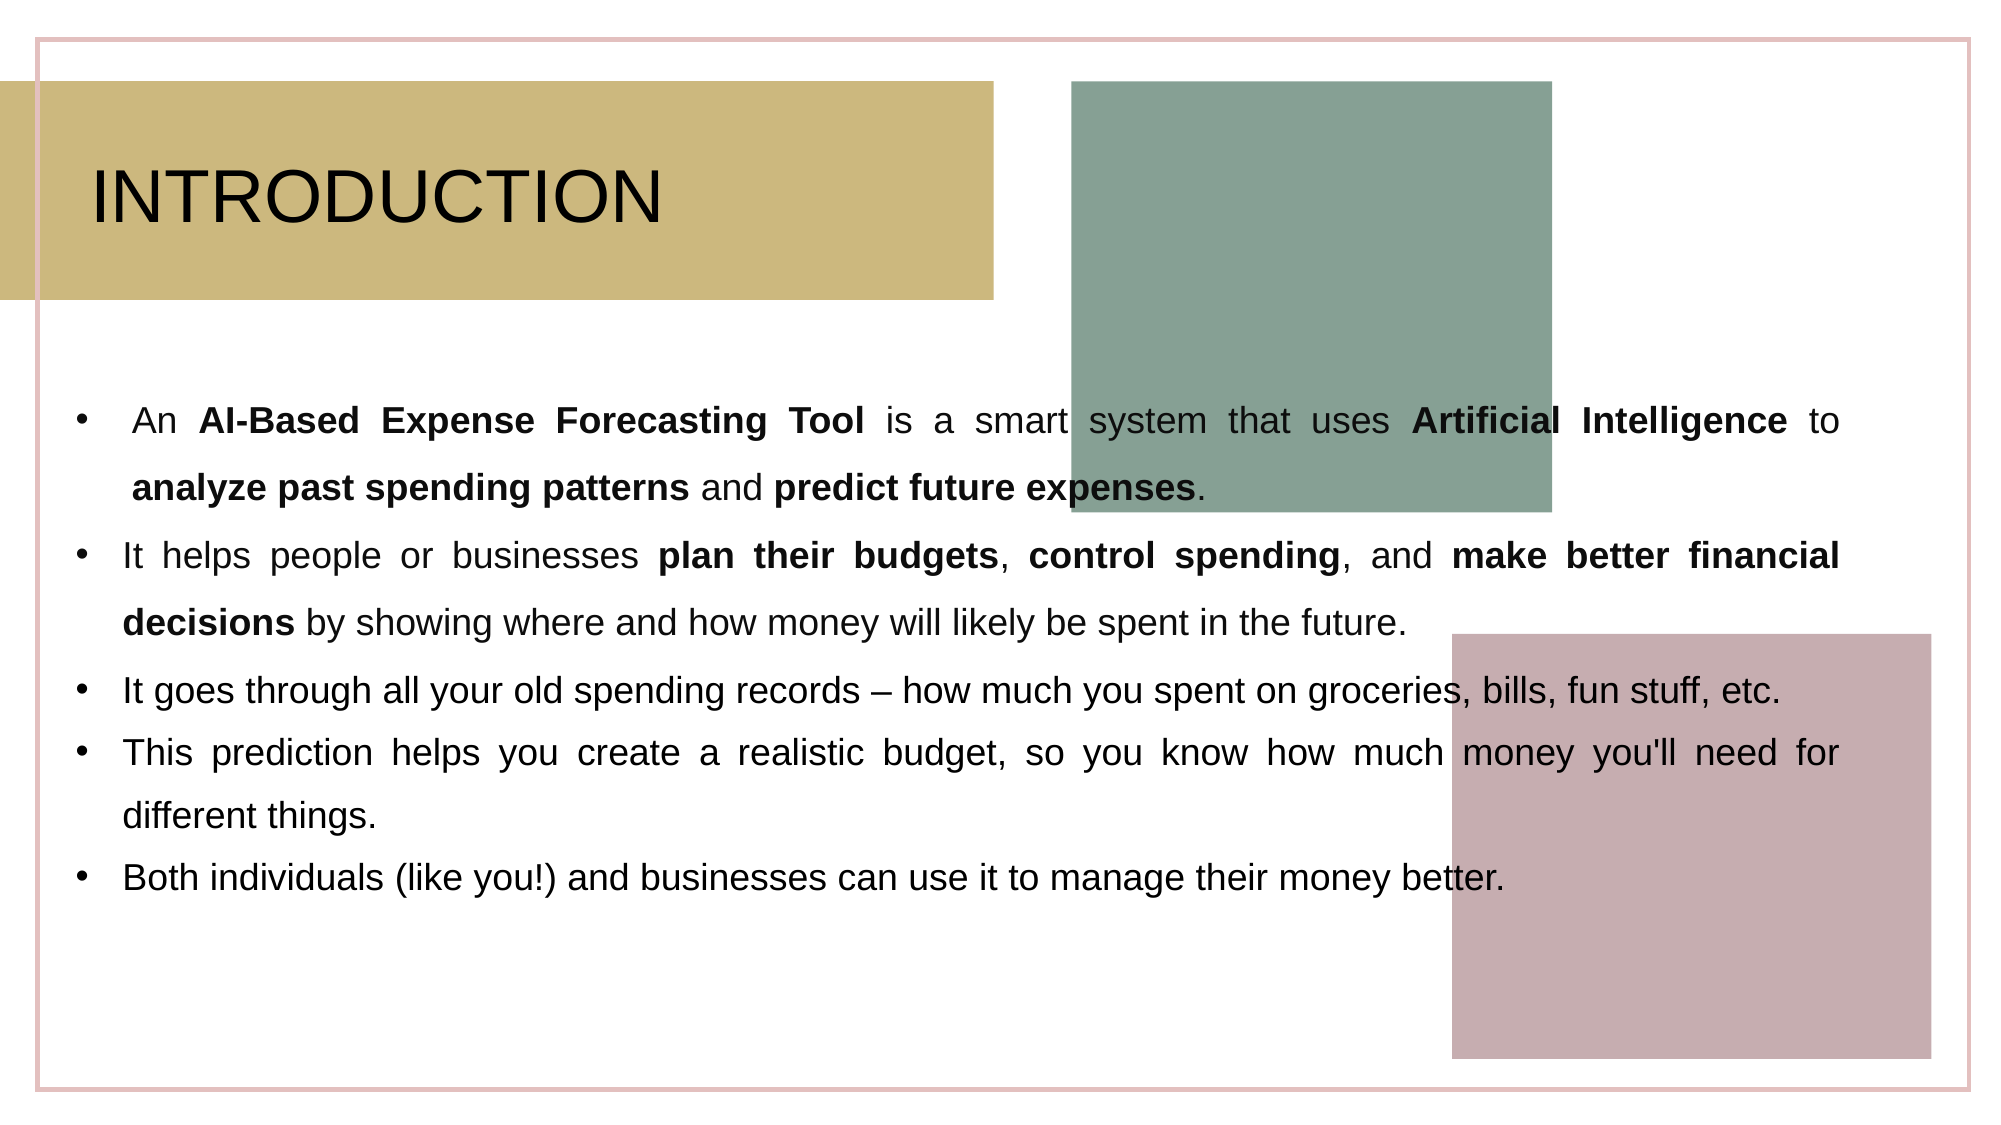

# INTRODUCTION
An AI-Based Expense Forecasting Tool is a smart system that uses Artificial Intelligence to analyze past spending patterns and predict future expenses.
It helps people or businesses plan their budgets, control spending, and make better financial decisions by showing where and how money will likely be spent in the future.
It goes through all your old spending records – how much you spent on groceries, bills, fun stuff, etc.
This prediction helps you create a realistic budget, so you know how much money you'll need for different things.
Both individuals (like you!) and businesses can use it to manage their money better.